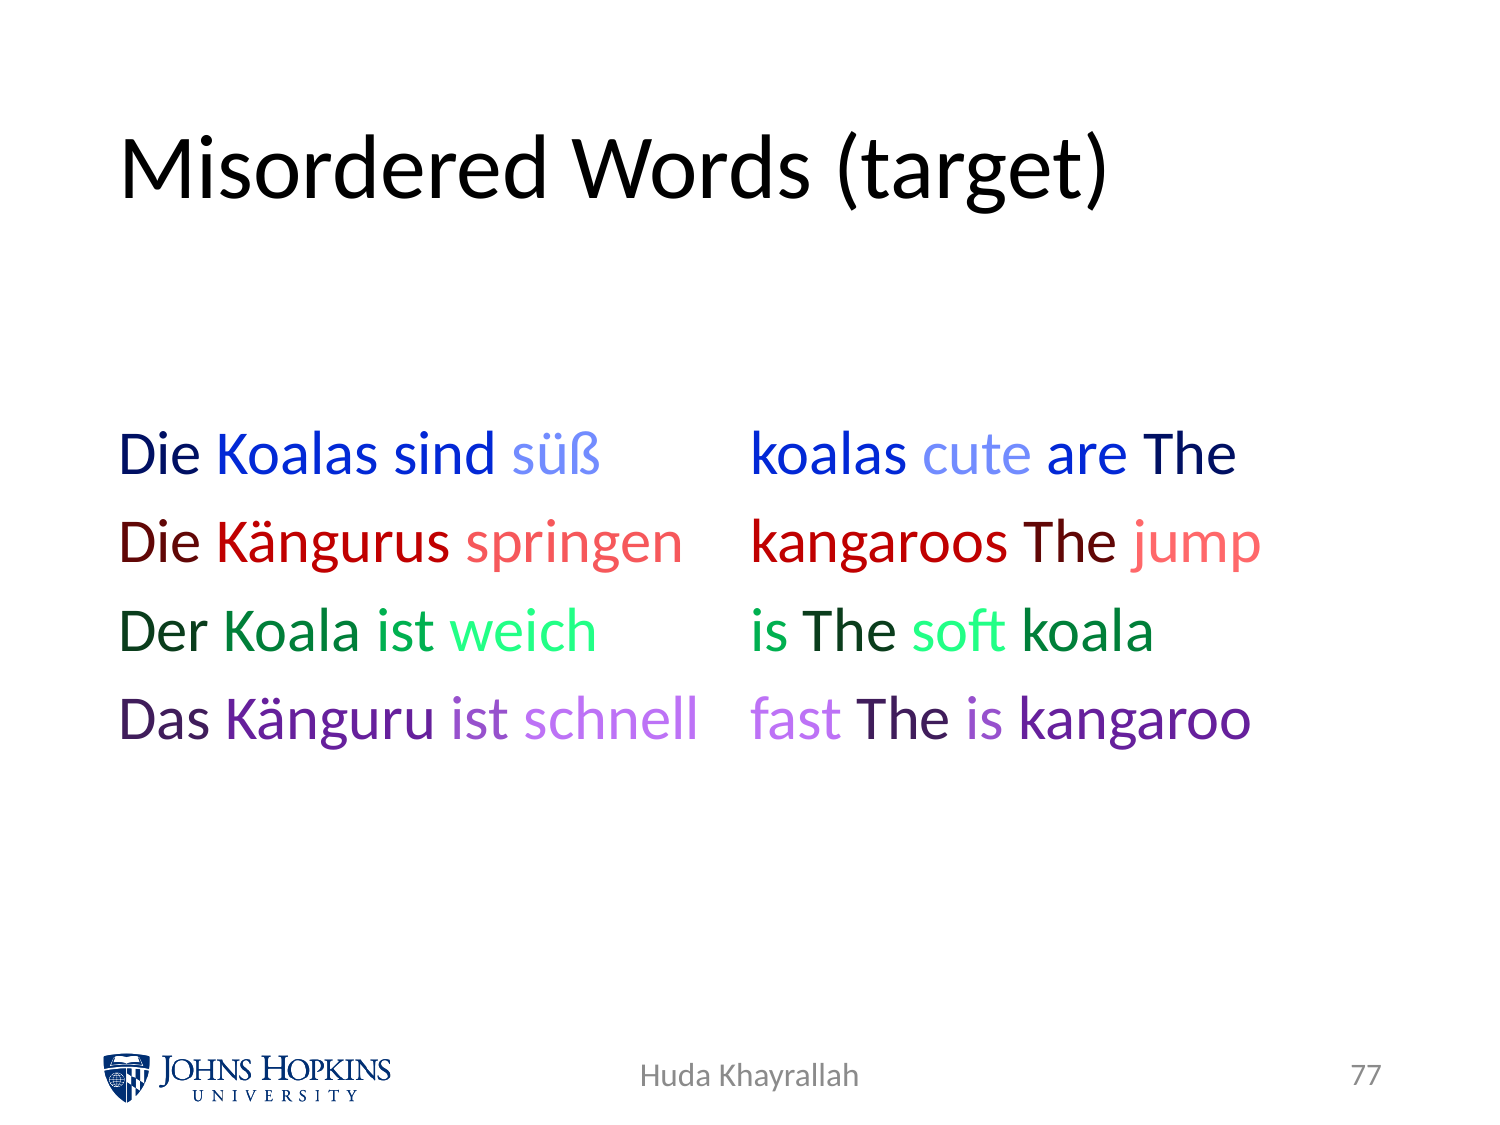

# Misordered Words (target)
Die Koalas sind süß
Die Kängurus springen
Der Koala ist weich
Das Känguru ist schnell

koalas cute are The
kangaroos The jump
is The soft koala
fast The is kangaroo

Huda Khayrallah
77